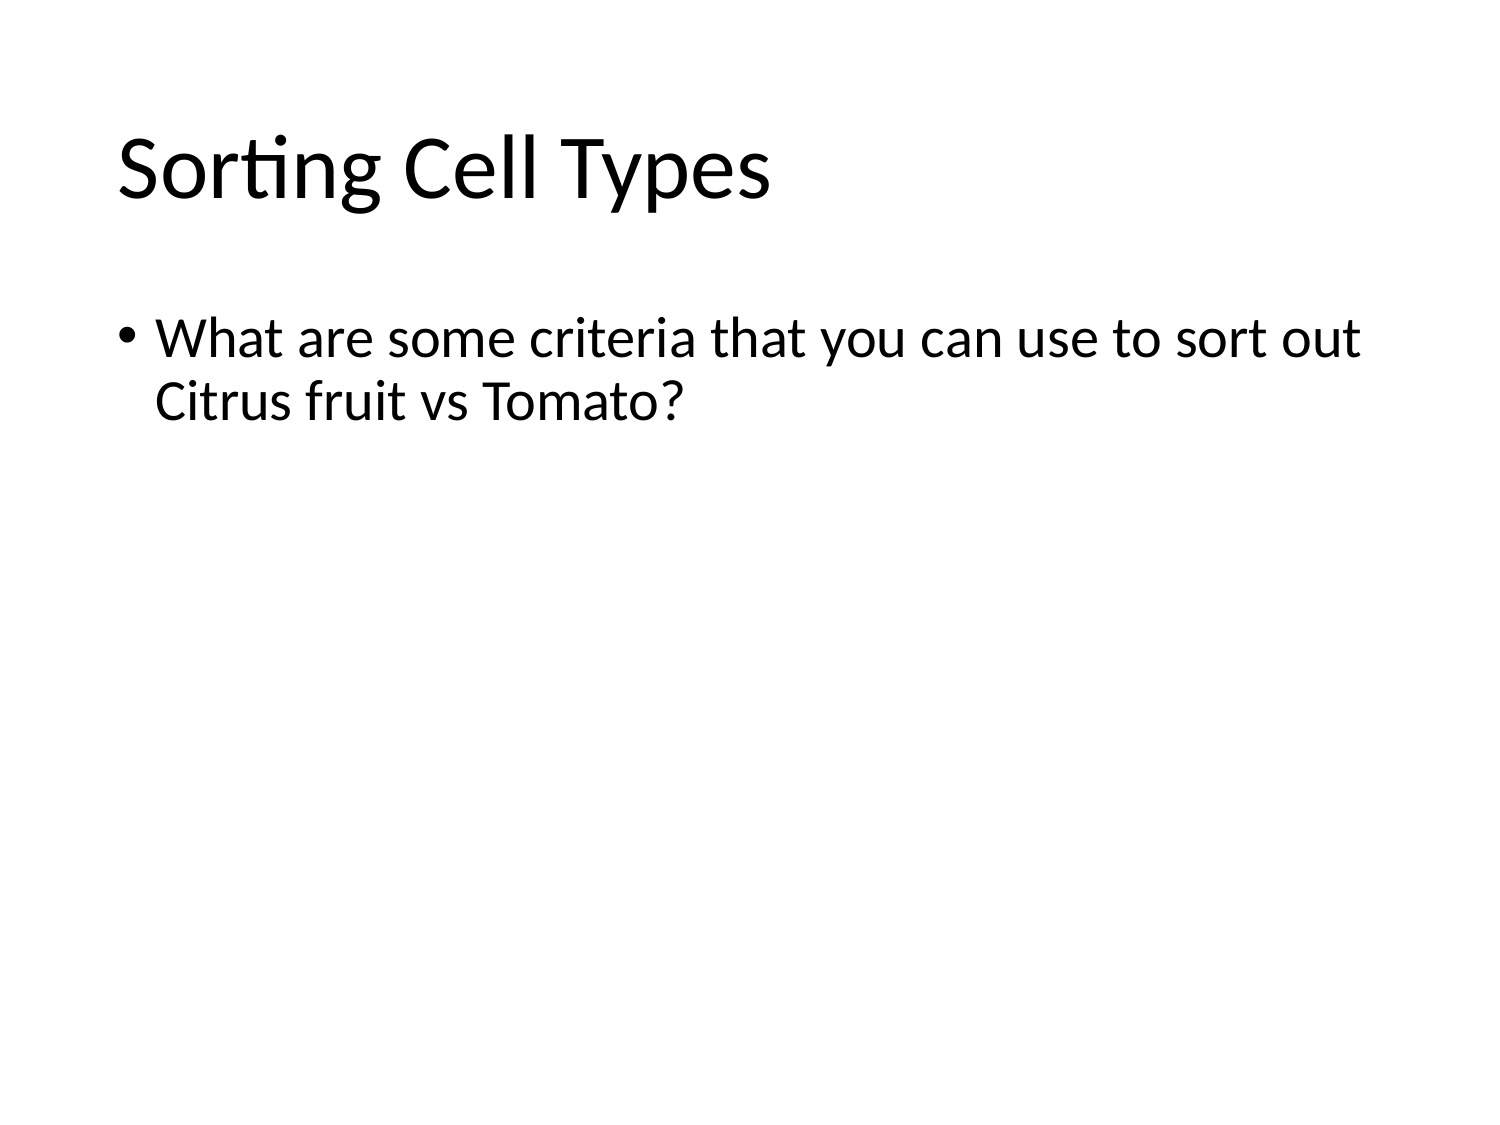

Sorting Cell Types
What are some criteria that you can use to sort out Citrus fruit vs Tomato?